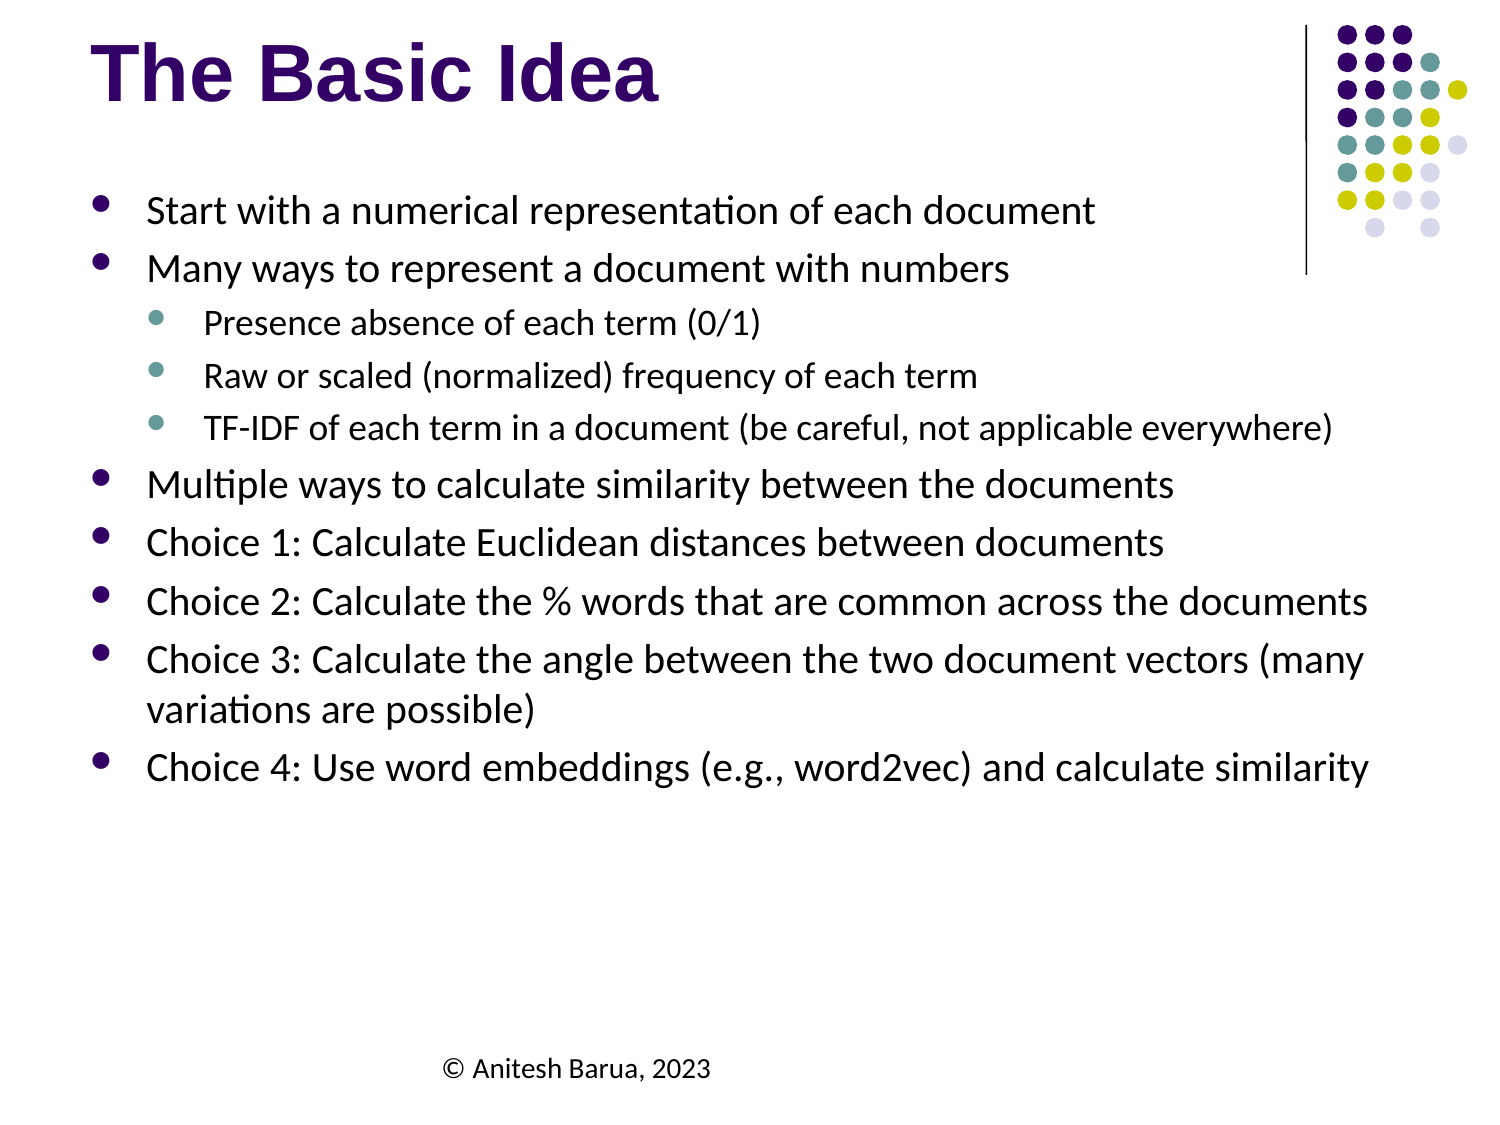

# The Basic Idea
Start with a numerical representation of each document
Many ways to represent a document with numbers
Presence absence of each term (0/1)
Raw or scaled (normalized) frequency of each term
TF-IDF of each term in a document (be careful, not applicable everywhere)
Multiple ways to calculate similarity between the documents
Choice 1: Calculate Euclidean distances between documents
Choice 2: Calculate the % words that are common across the documents
Choice 3: Calculate the angle between the two document vectors (many variations are possible)
Choice 4: Use word embeddings (e.g., word2vec) and calculate similarity

© Anitesh Barua, 2023